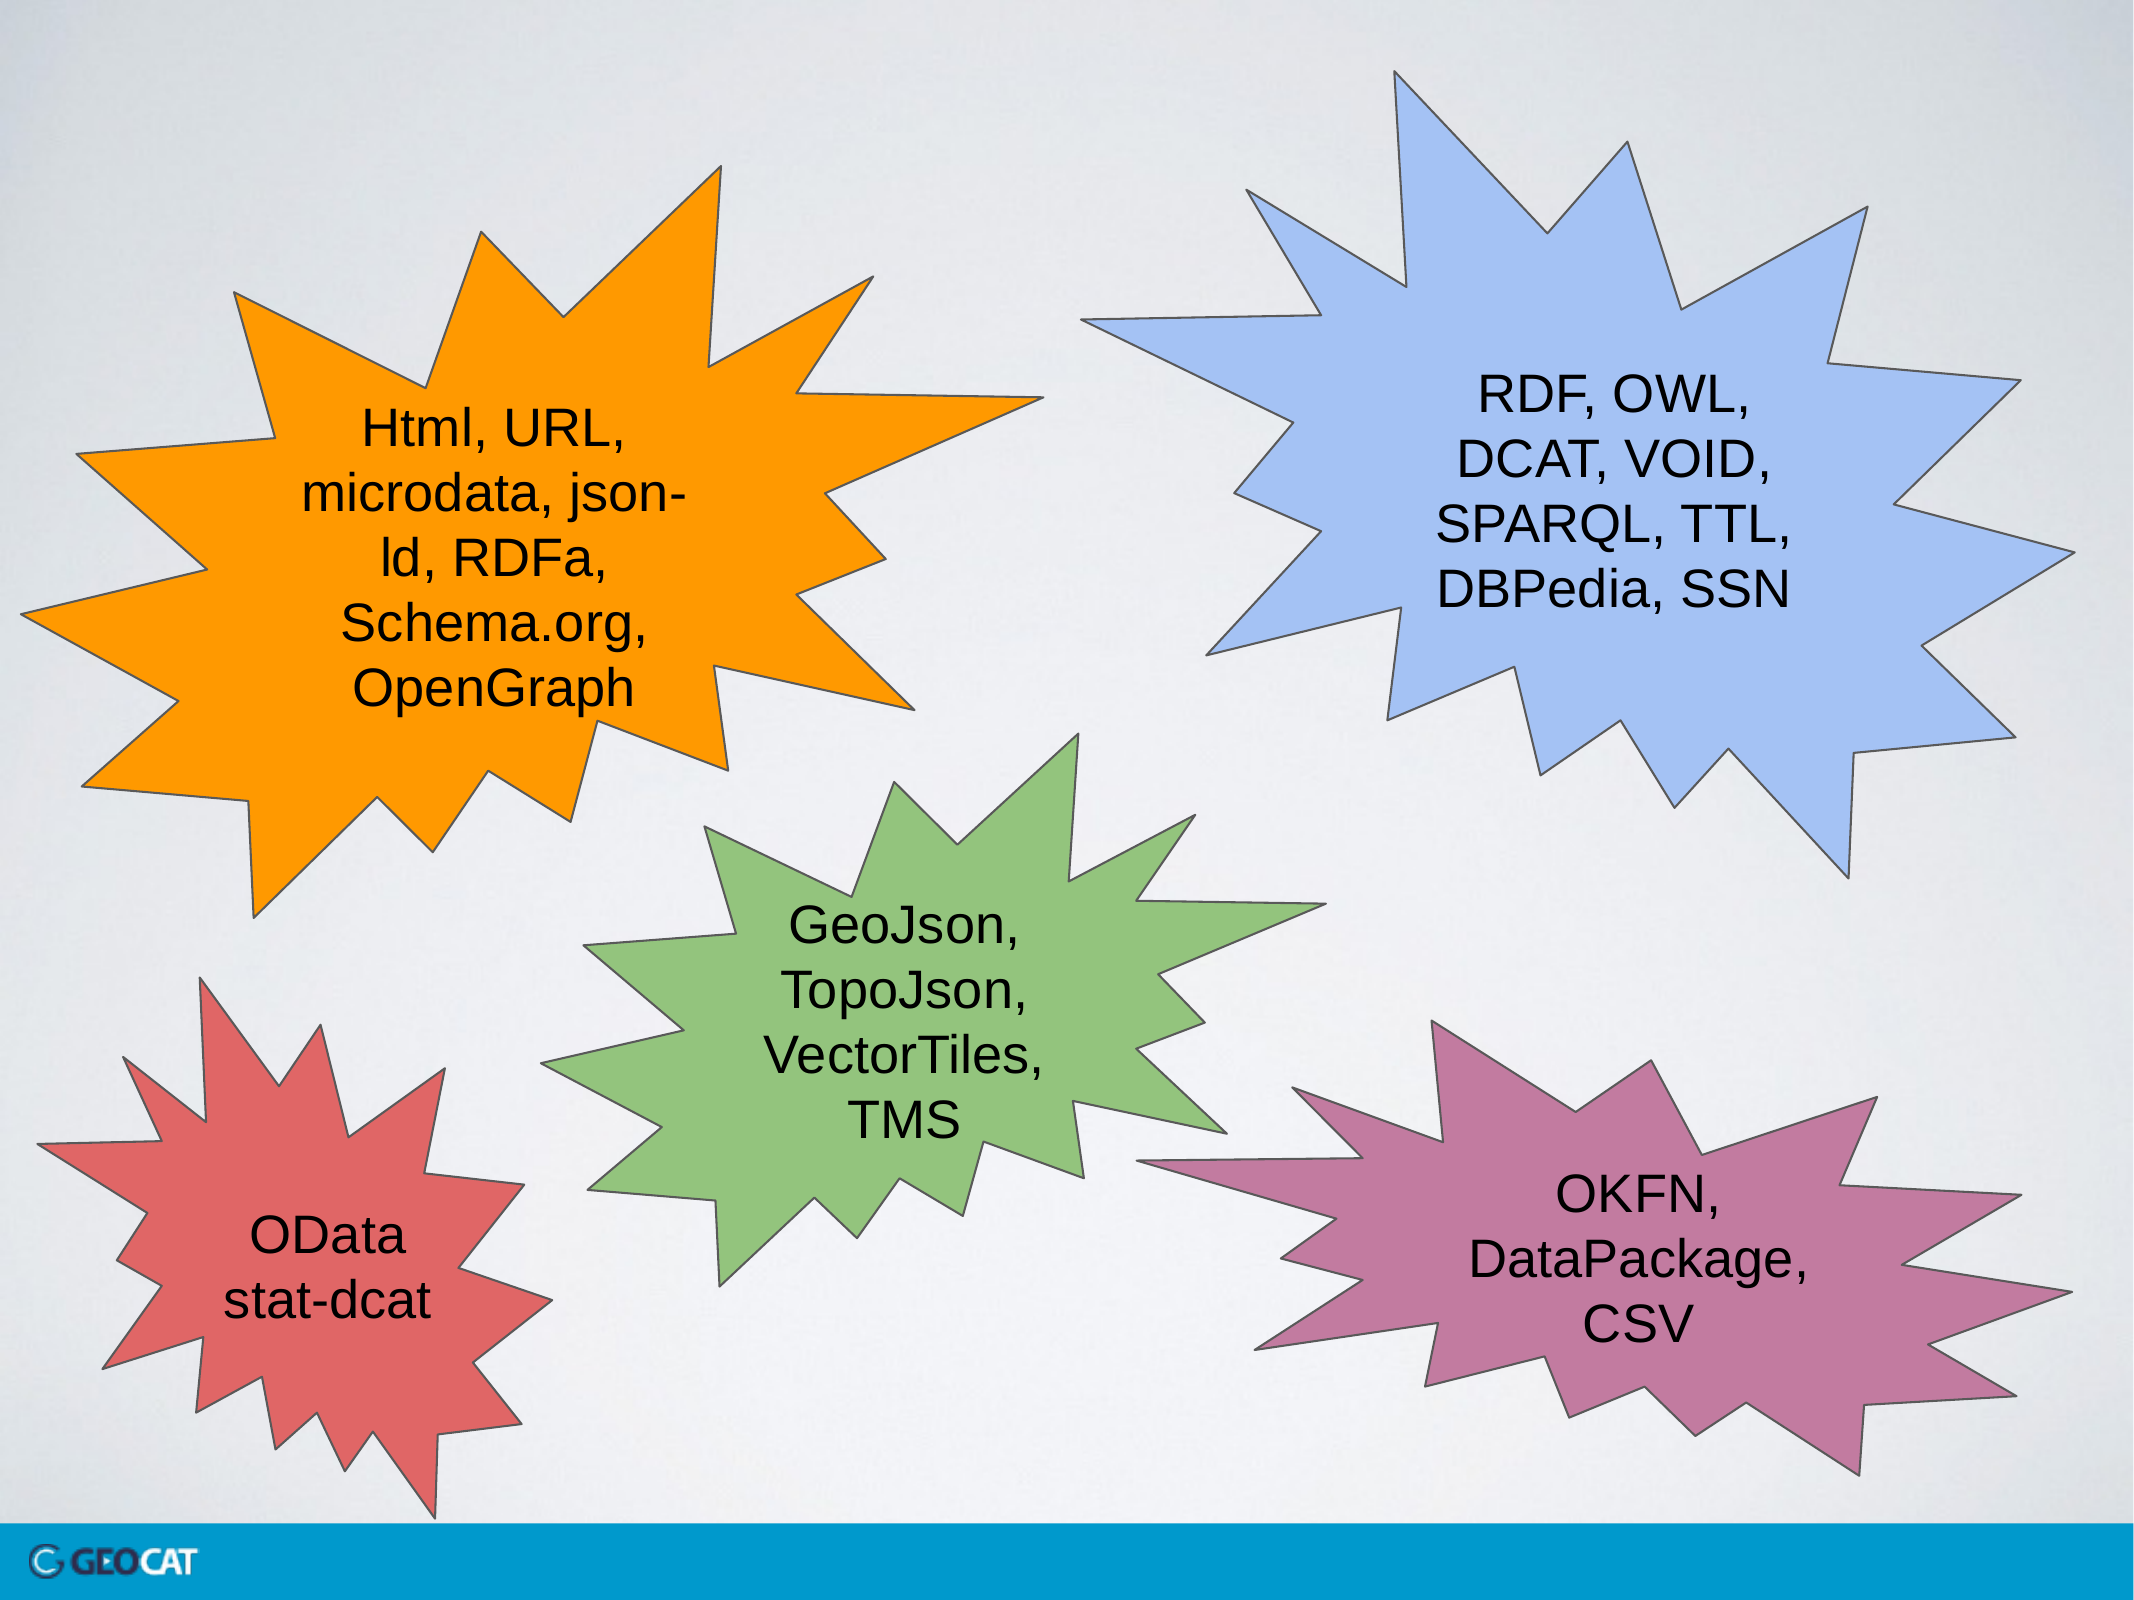

RDF, OWL, DCAT, VOID, SPARQL, TTL, DBPedia, SSN

Html, URL, microdata, json-ld, RDFa, Schema.org, OpenGraph

GeoJson, TopoJson, VectorTiles, TMS

OData
stat-dcat

OKFN, DataPackage, CSV